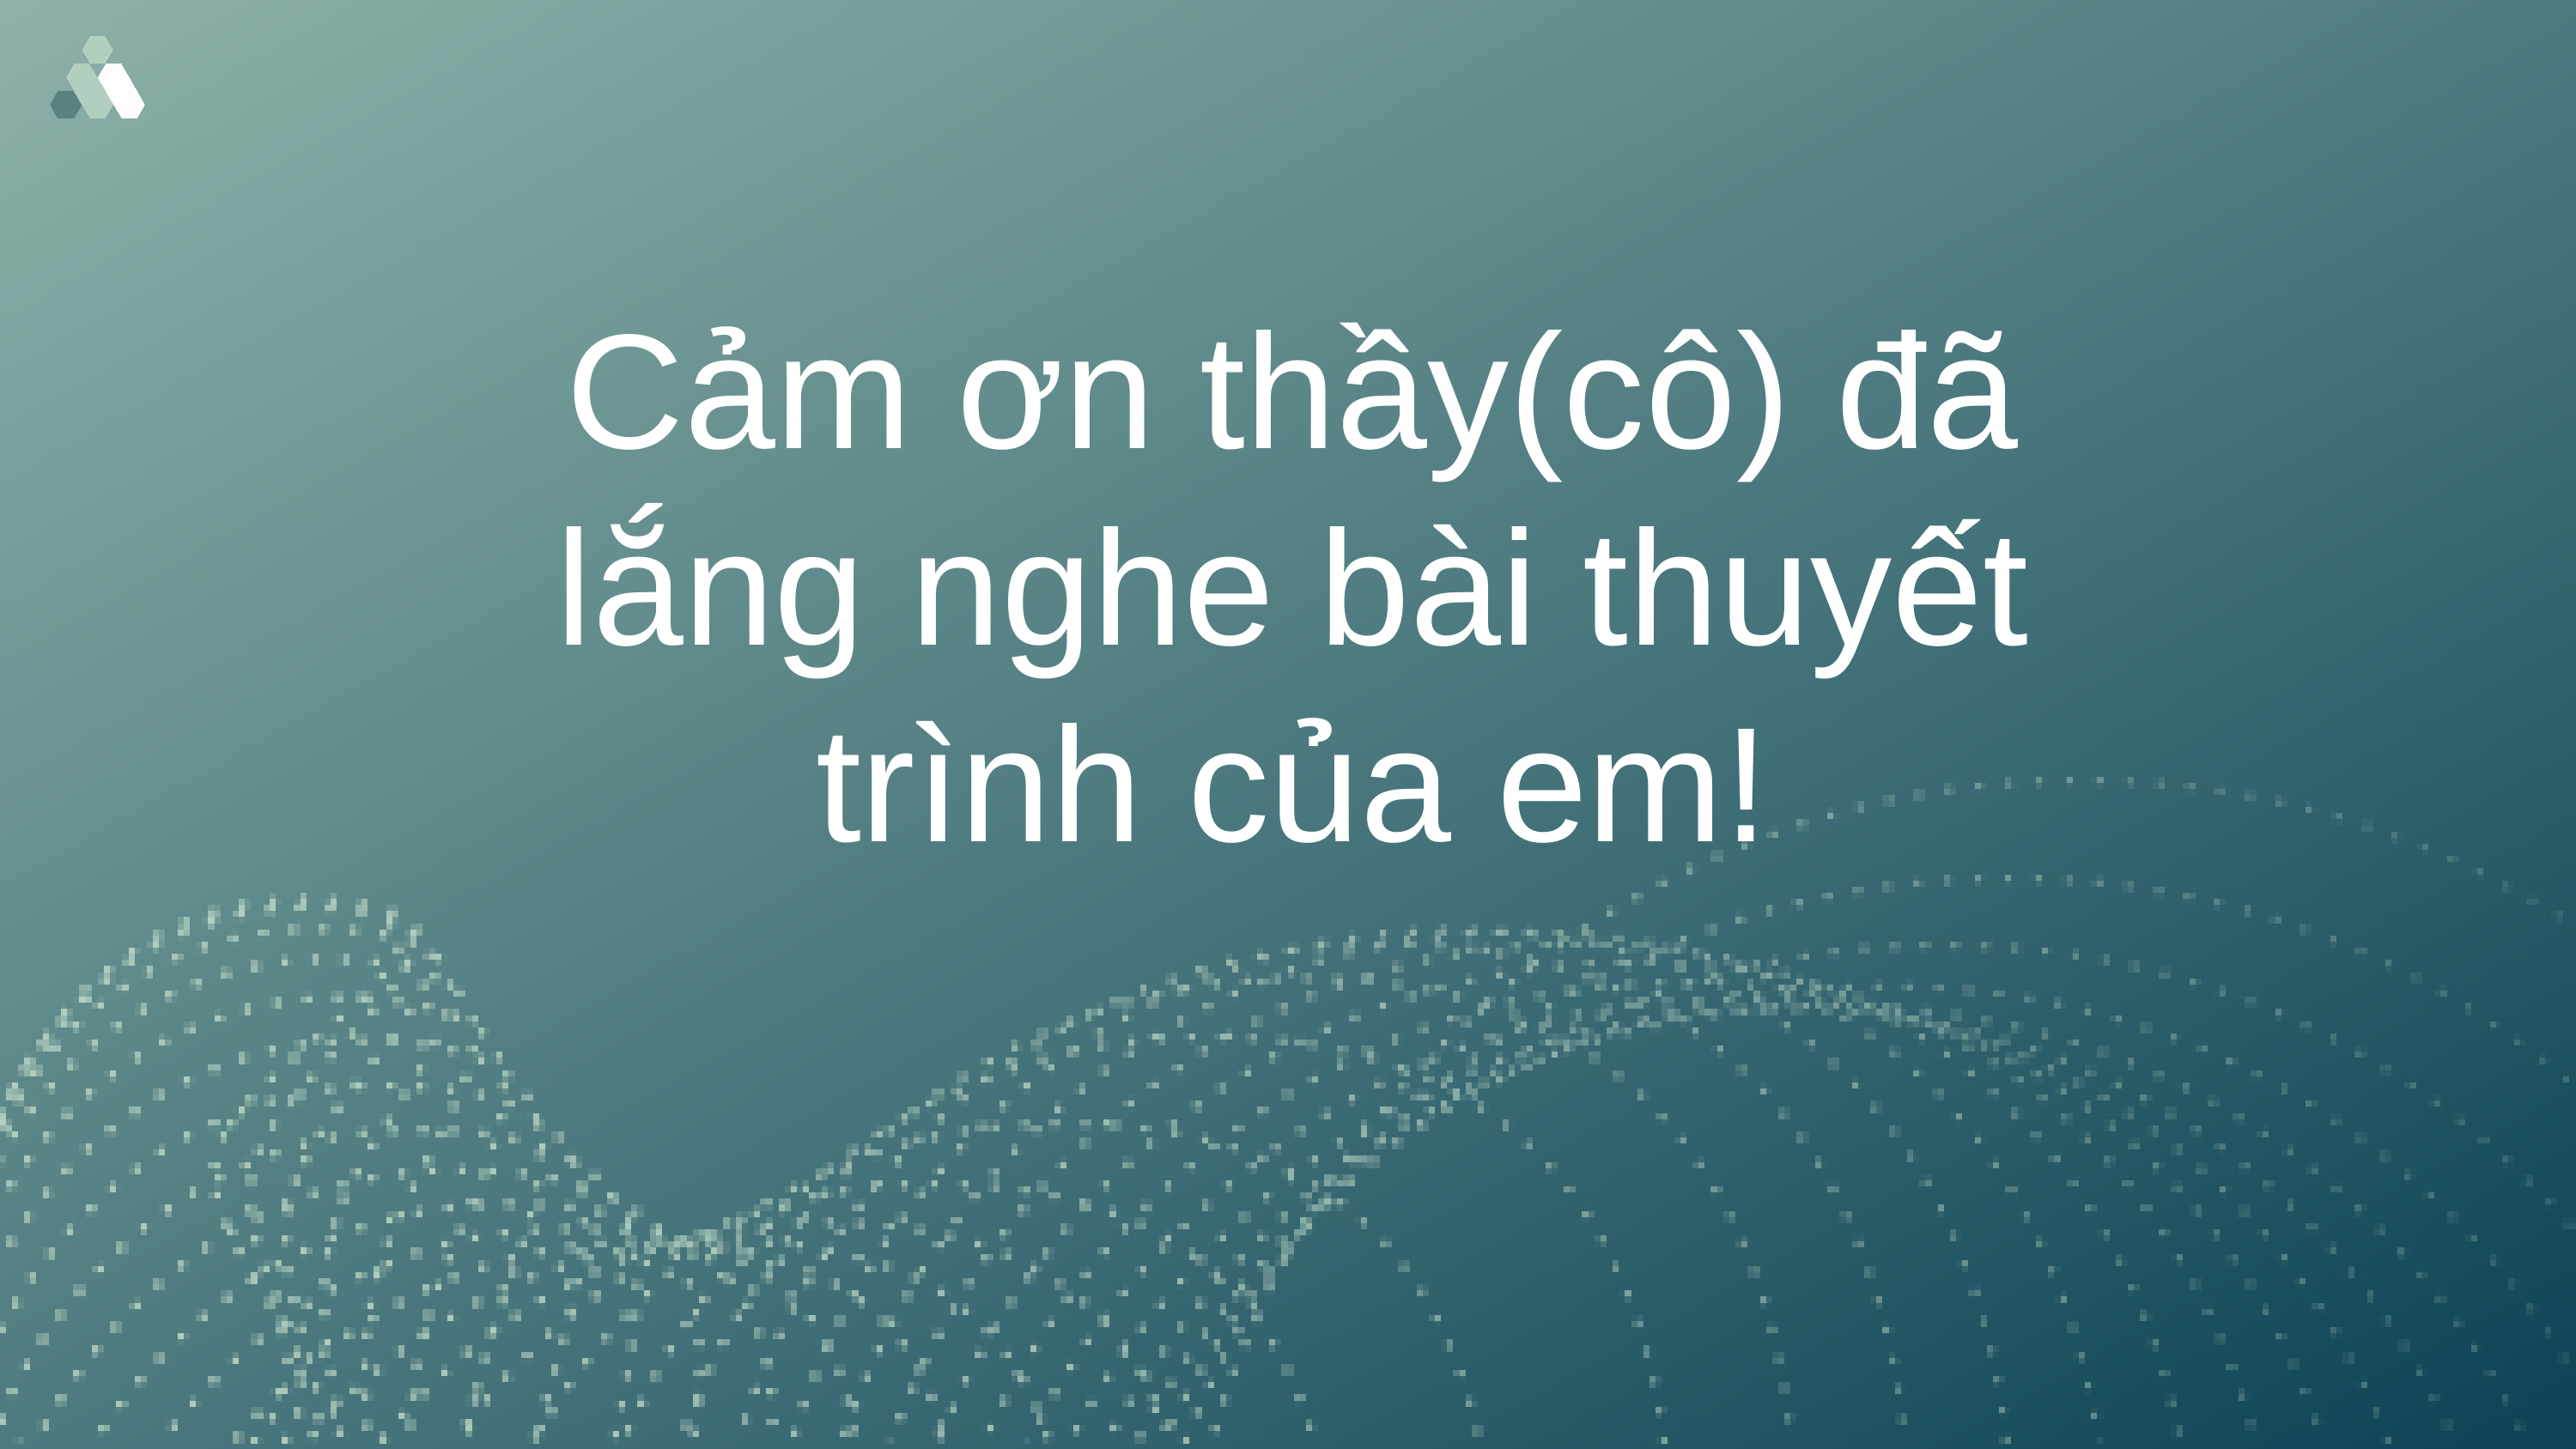

Cảm ơn thầy(cô) đã lắng nghe bài thuyết trình của em!